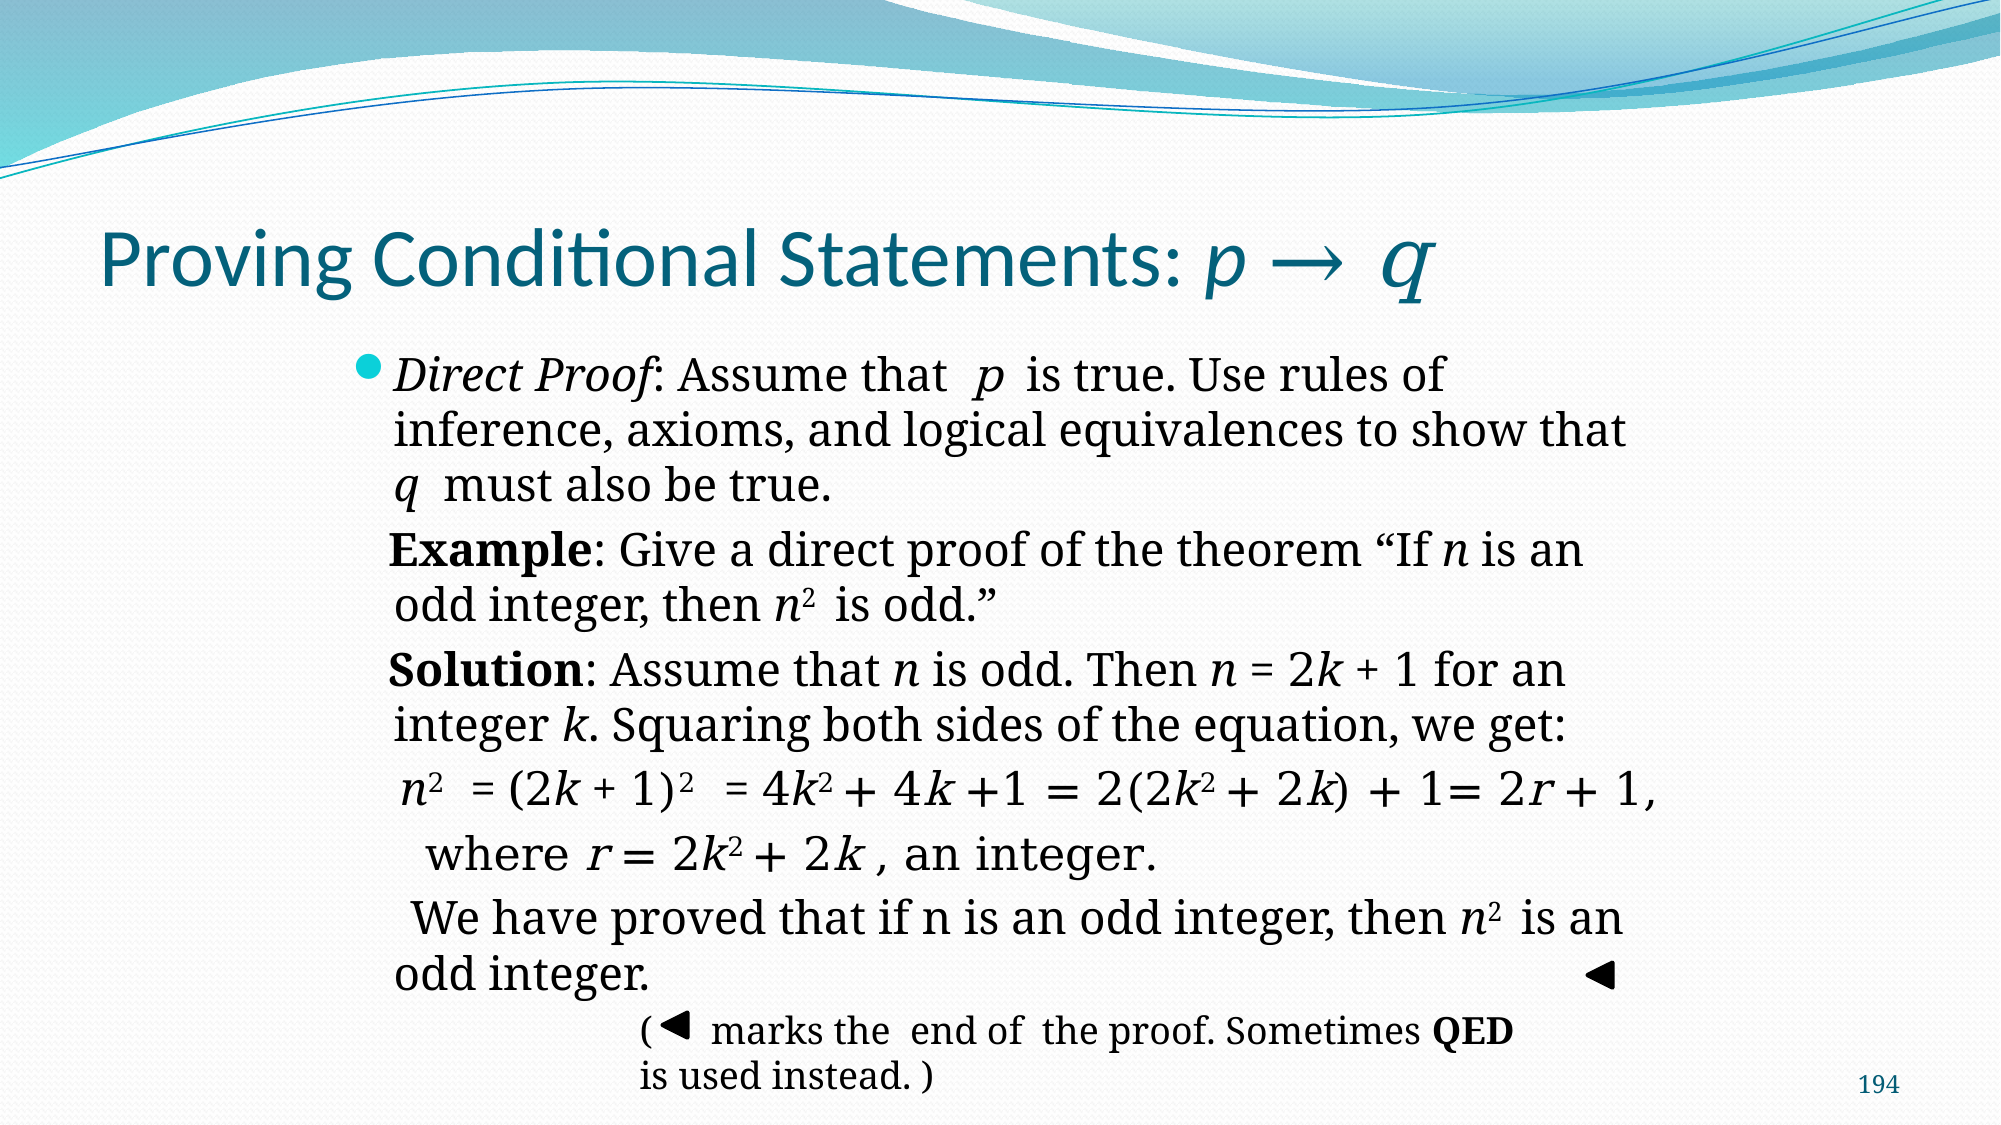

# Proving Conditional Statements: p → q
Direct Proof: Assume that  p  is true. Use rules of inference, axioms, and logical equivalences to show that   q  must also be true.
   Example: Give a direct proof of the theorem “If n is an odd integer, then n2  is odd.”
   Solution: Assume that n is odd. Then n = 2k + 1 for an integer k. Squaring both sides of the equation, we get:
    n2   = (2k + 1)2   = 4k2 + 4k +1 = 2(2k2 + 2k) + 1= 2r + 1,
     where r = 2k2 + 2k , an integer.
    We have proved that if n is an odd integer, then n2  is an odd integer.

(      marks the  end of  the proof. Sometimes QED is used instead. )

194